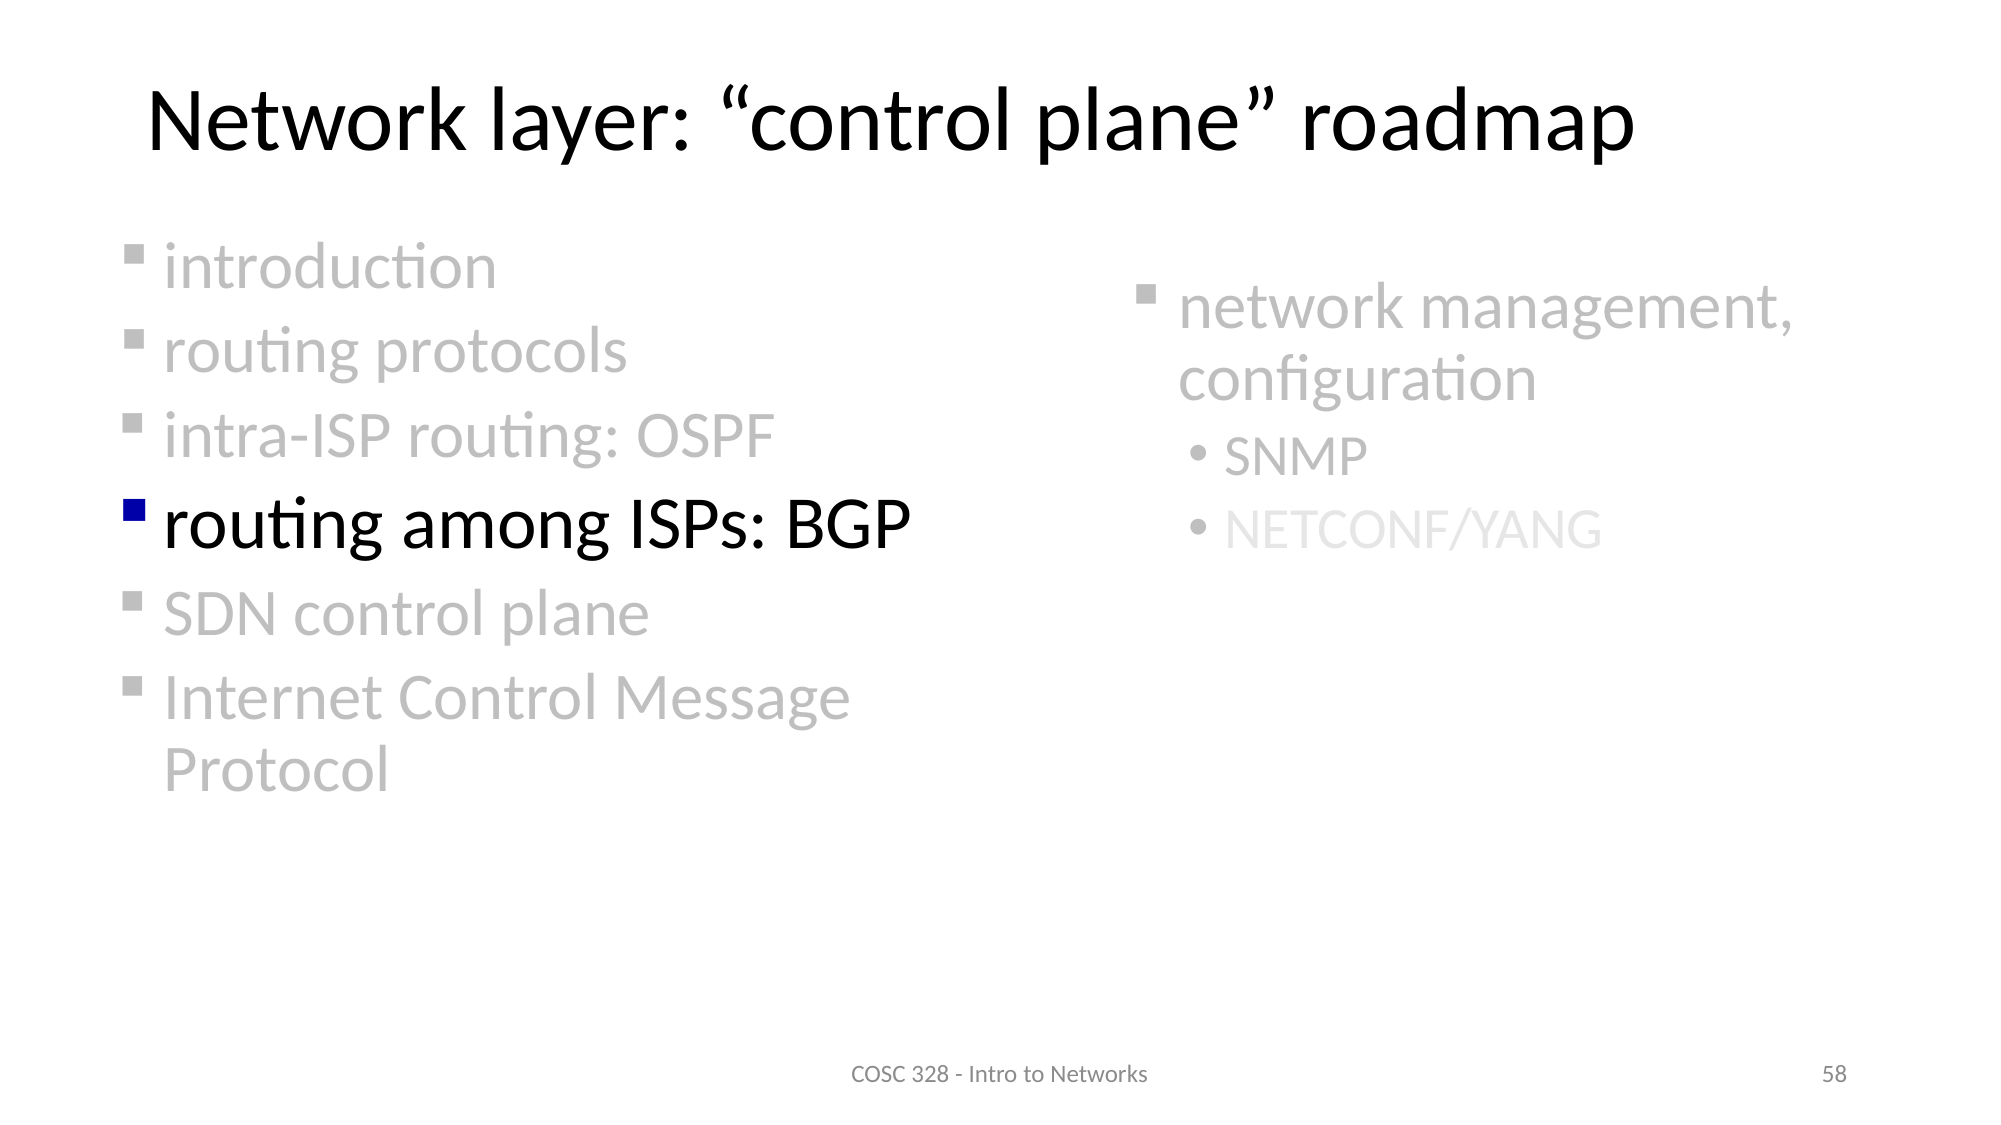

# Network layer: “control plane” roadmap
introduction
routing protocols
intra-ISP routing: OSPF
routing among ISPs: BGP
SDN control plane
Internet Control Message Protocol

network management, configuration
SNMP
NETCONF/YANG

COSC 328 - Intro to Networks
58